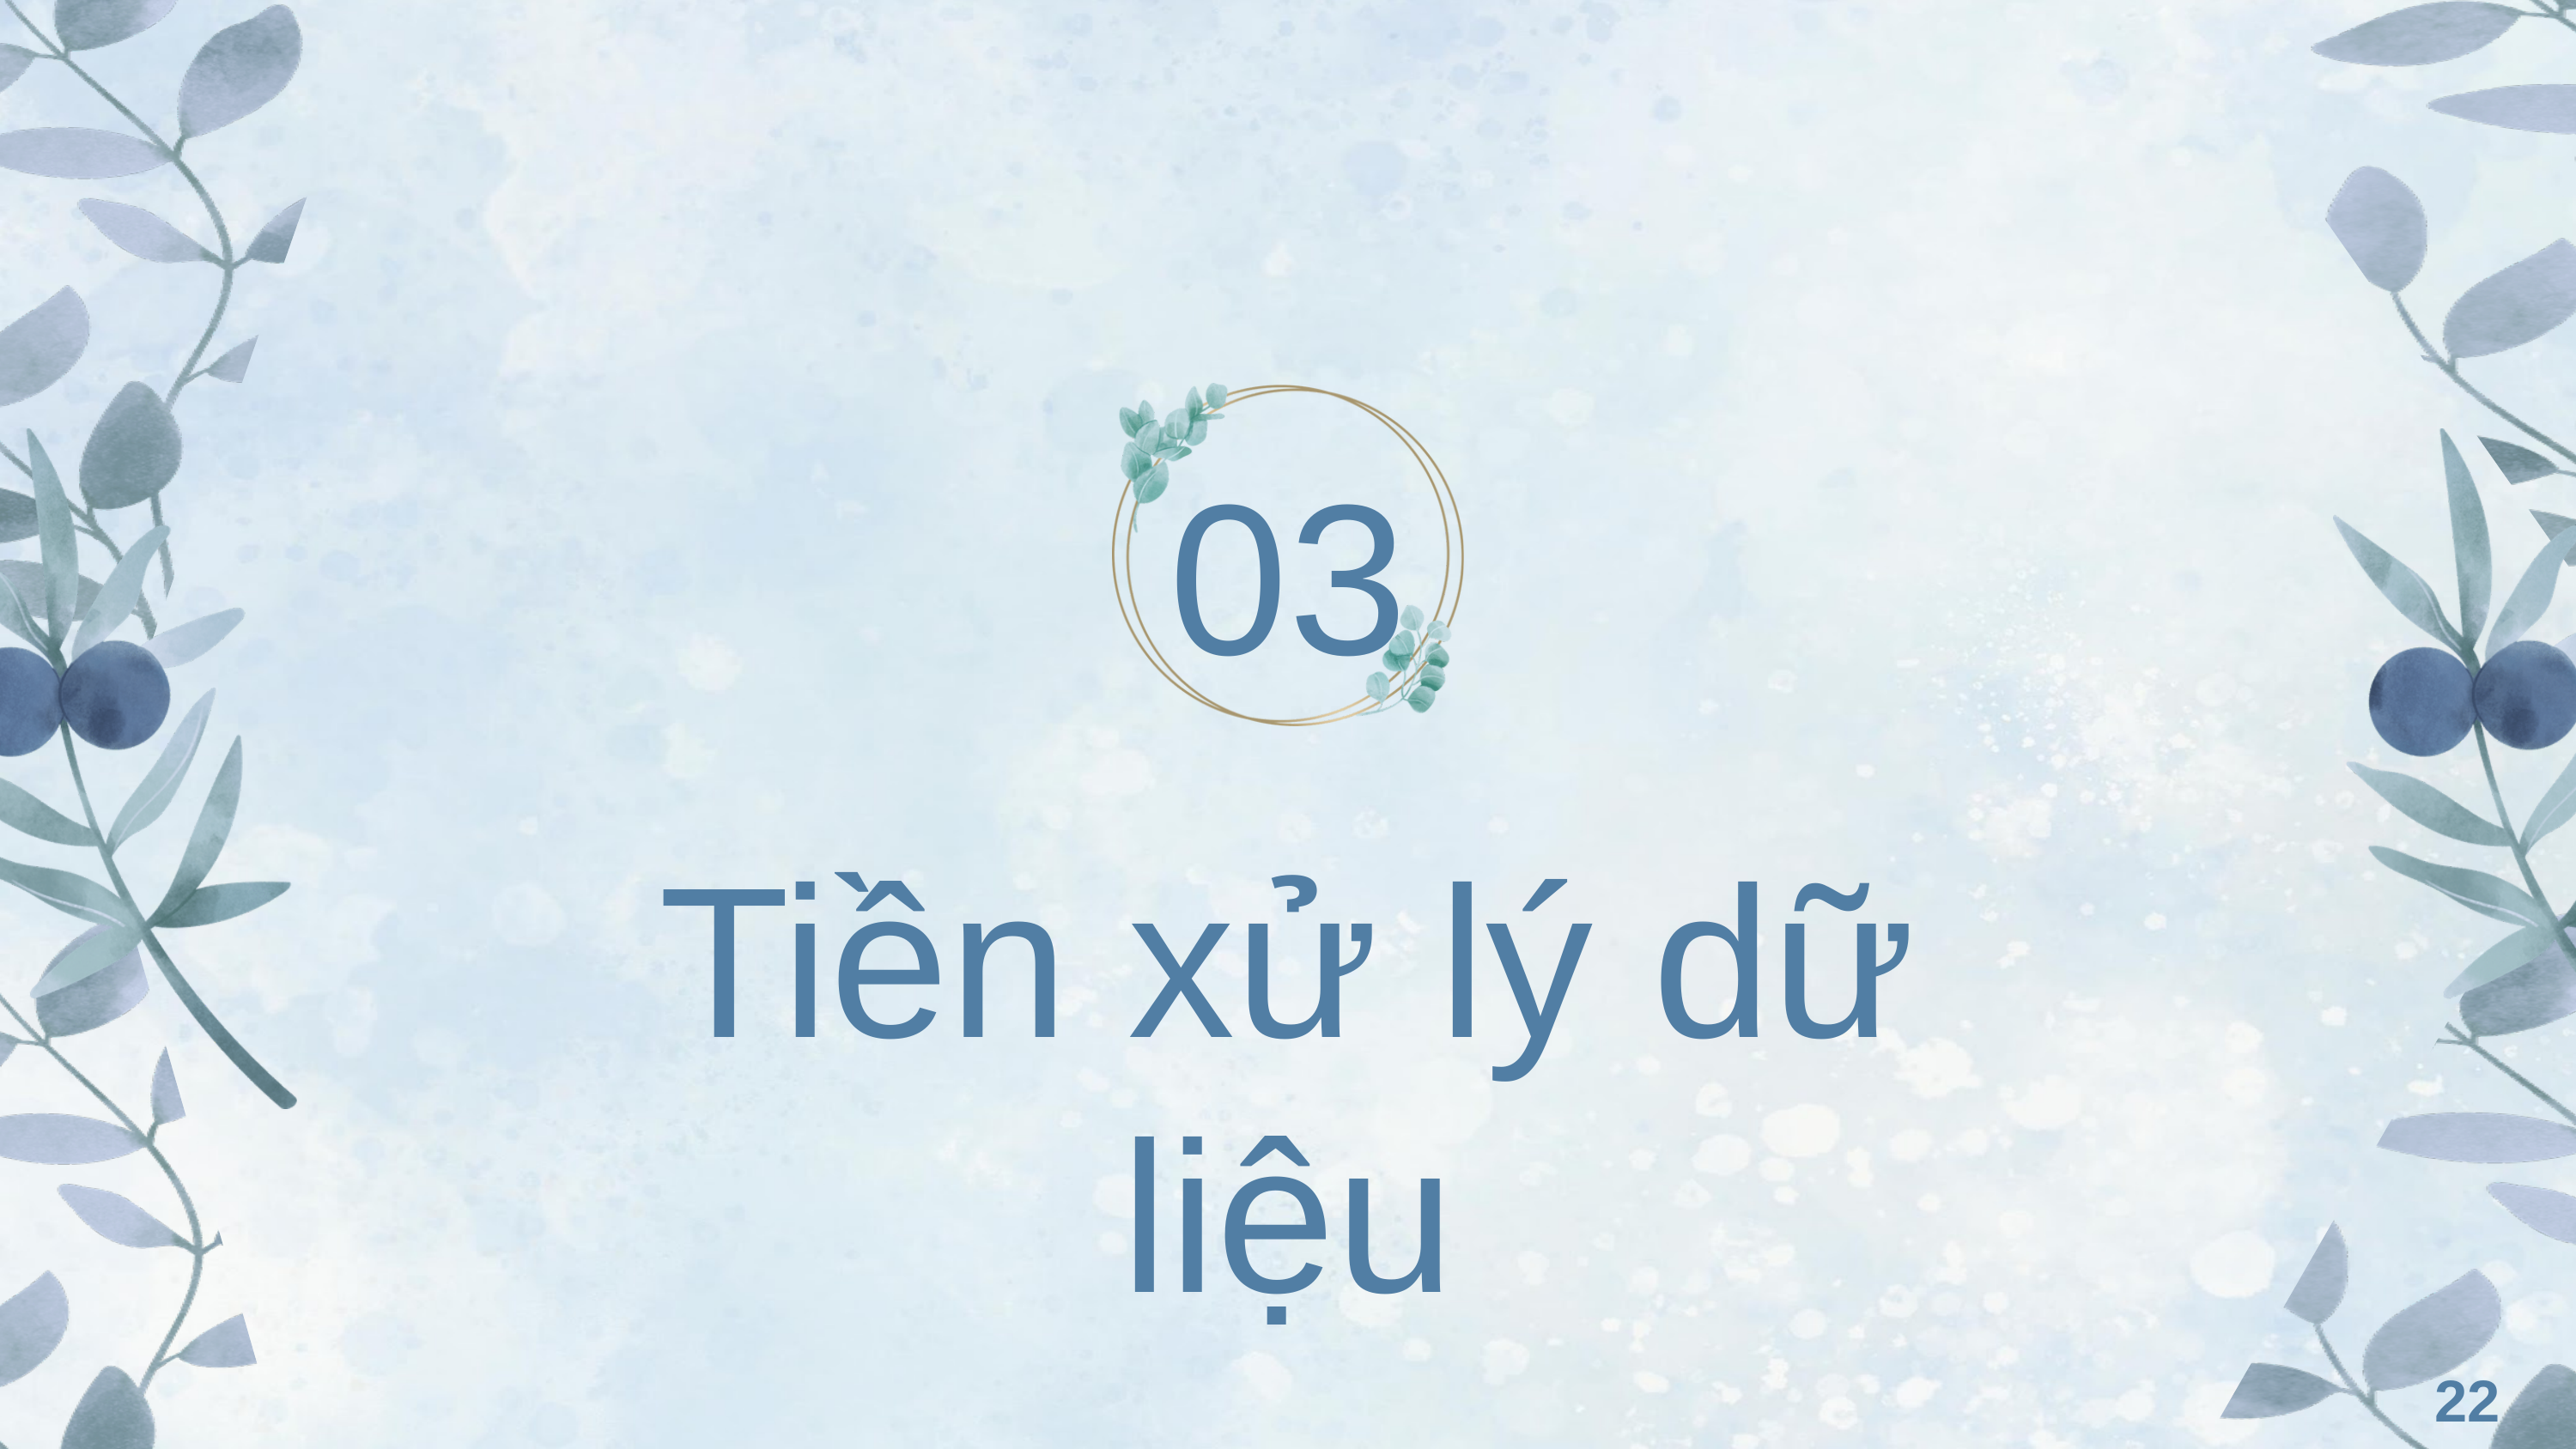

03
Tiền xử lý dữ liệu

22